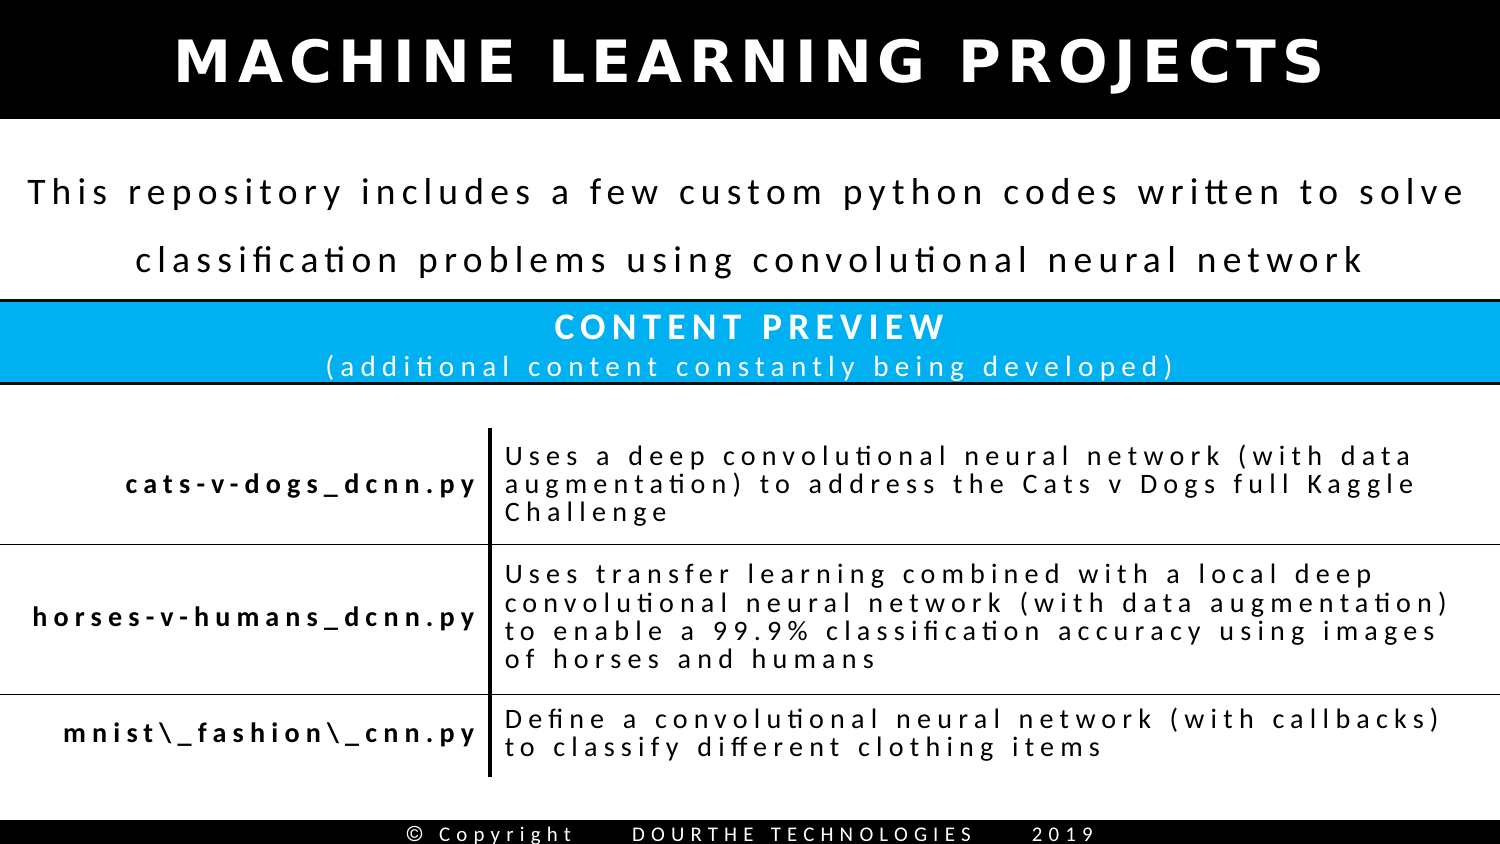

MACHINE LEARNING PROJECTS
This repository includes a few custom python codes written to solve classification problems using convolutional neural network
CONTENT PREVIEW
(additional content constantly being developed)
| cats-v-dogs\_dcnn.py | Uses a deep convolutional neural network (with data augmentation) to address the Cats v Dogs full Kaggle Challenge |
| --- | --- |
| horses-v-humans\_dcnn.py | Uses transfer learning combined with a local deep convolutional neural network (with data augmentation) to enable a 99.9% classification accuracy using images of horses and humans |
| mnist\\_fashion\\_cnn.py | Define a convolutional neural network (with callbacks) to classify different clothing items |
© Copyright     DOURTHE TECHNOLOGIES     2019